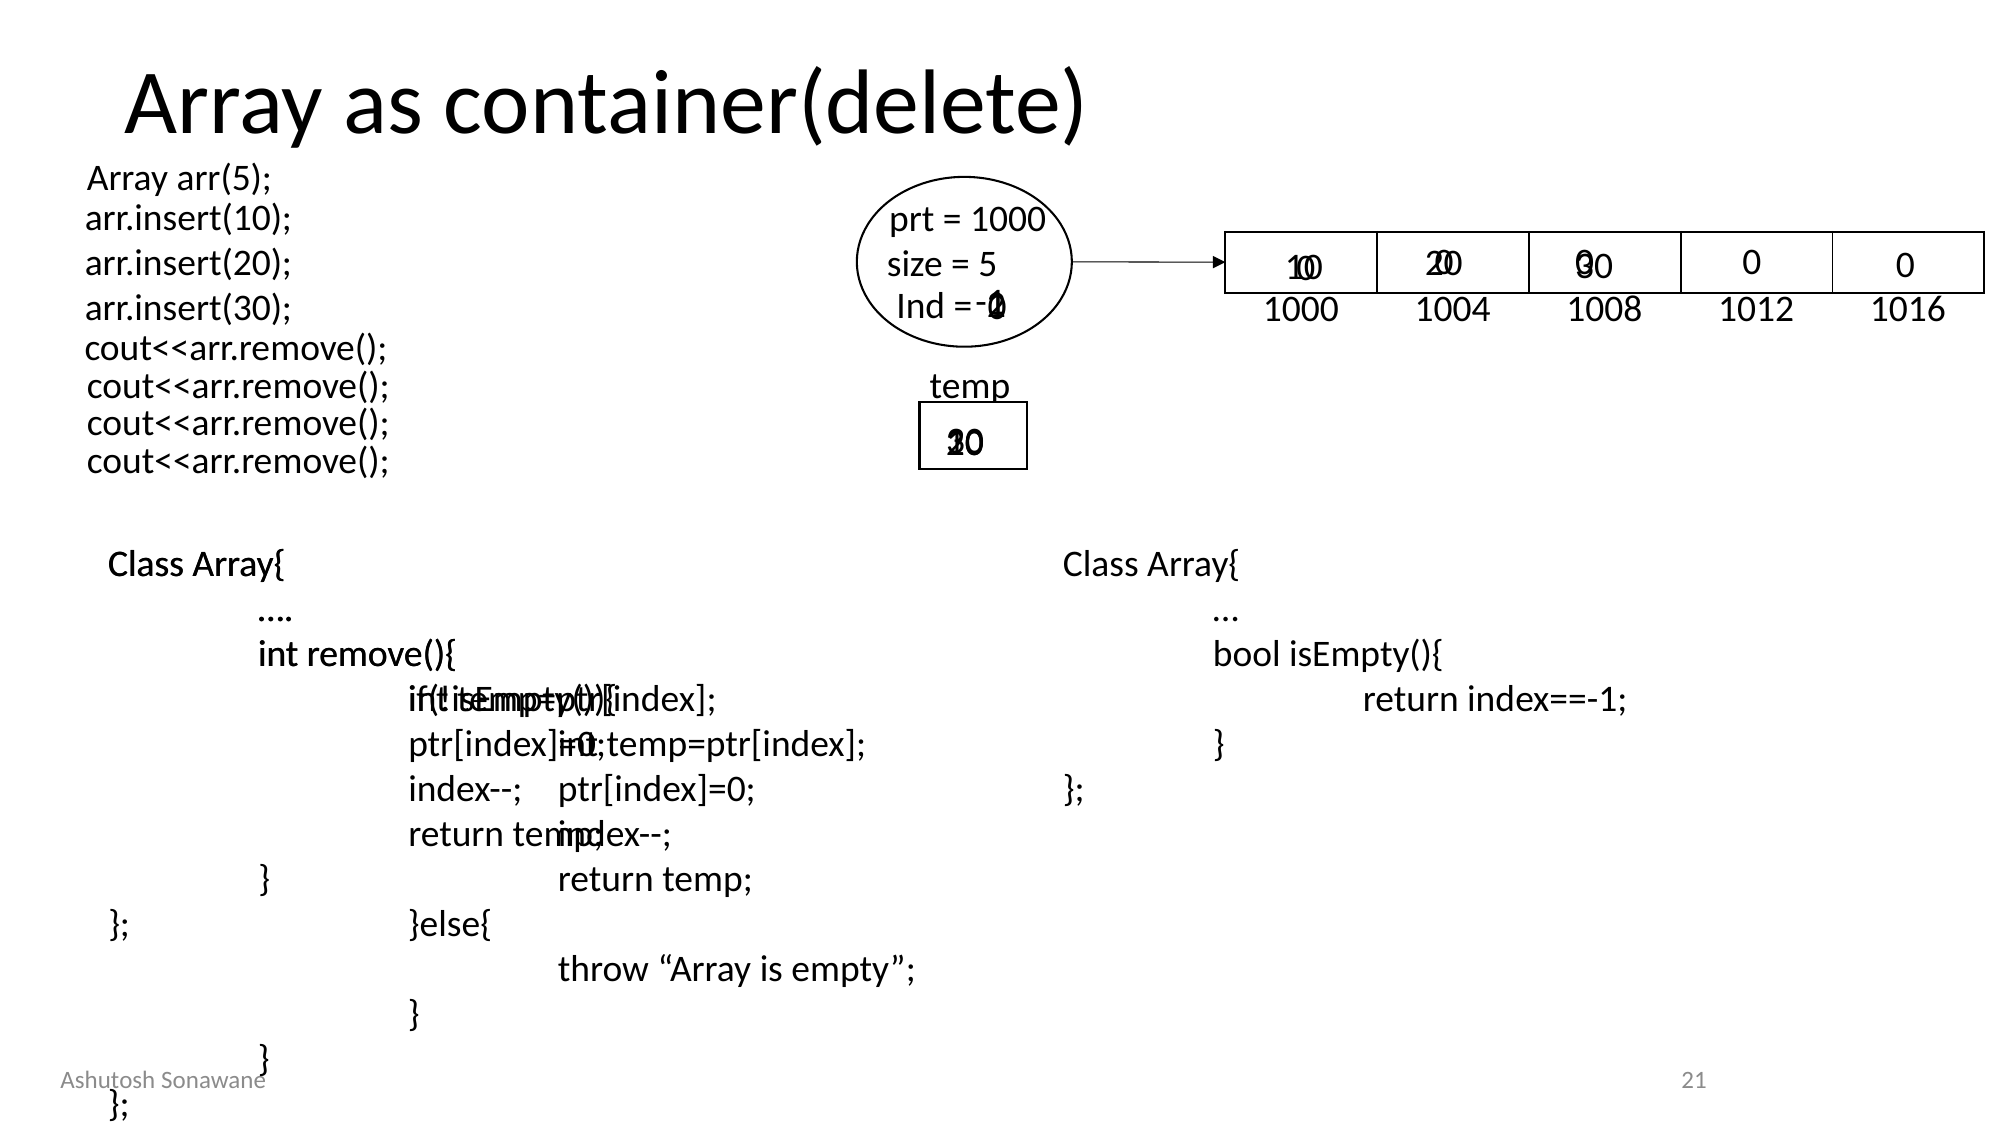

# Array as container(delete)
Array arr(5);

arr.insert(10); arr.insert(20); arr.insert(30);
prt = 1000
0
0
0
20
size = 5
|  |  |  |  |  |
| --- | --- | --- | --- | --- |
0
30
10
0
-1
1
2
Ind =
0
| 1000 | 1004 | 1008 | 1012 | 1016 |
| --- | --- | --- | --- | --- |
cout<<arr.remove();
cout<<arr.remove();
temp
cout<<arr.remove();

30
10
20
cout<<arr.remove();
Class Array{
	….
	int remove(){
		if(!isEmpty()){
			int temp=ptr[index];
			ptr[index]=0;
			index--;
			return temp;
		}else{
			throw “Array is empty”;
		}
	}
};
Class Array{
	…
	bool isEmpty(){
		return index==-1;
	}
};
Class Array{
	….
	int remove(){
		int temp=ptr[index];
		ptr[index]=0;
		index--;
		return temp;
	}
};
Ashutosh Sonawane
21